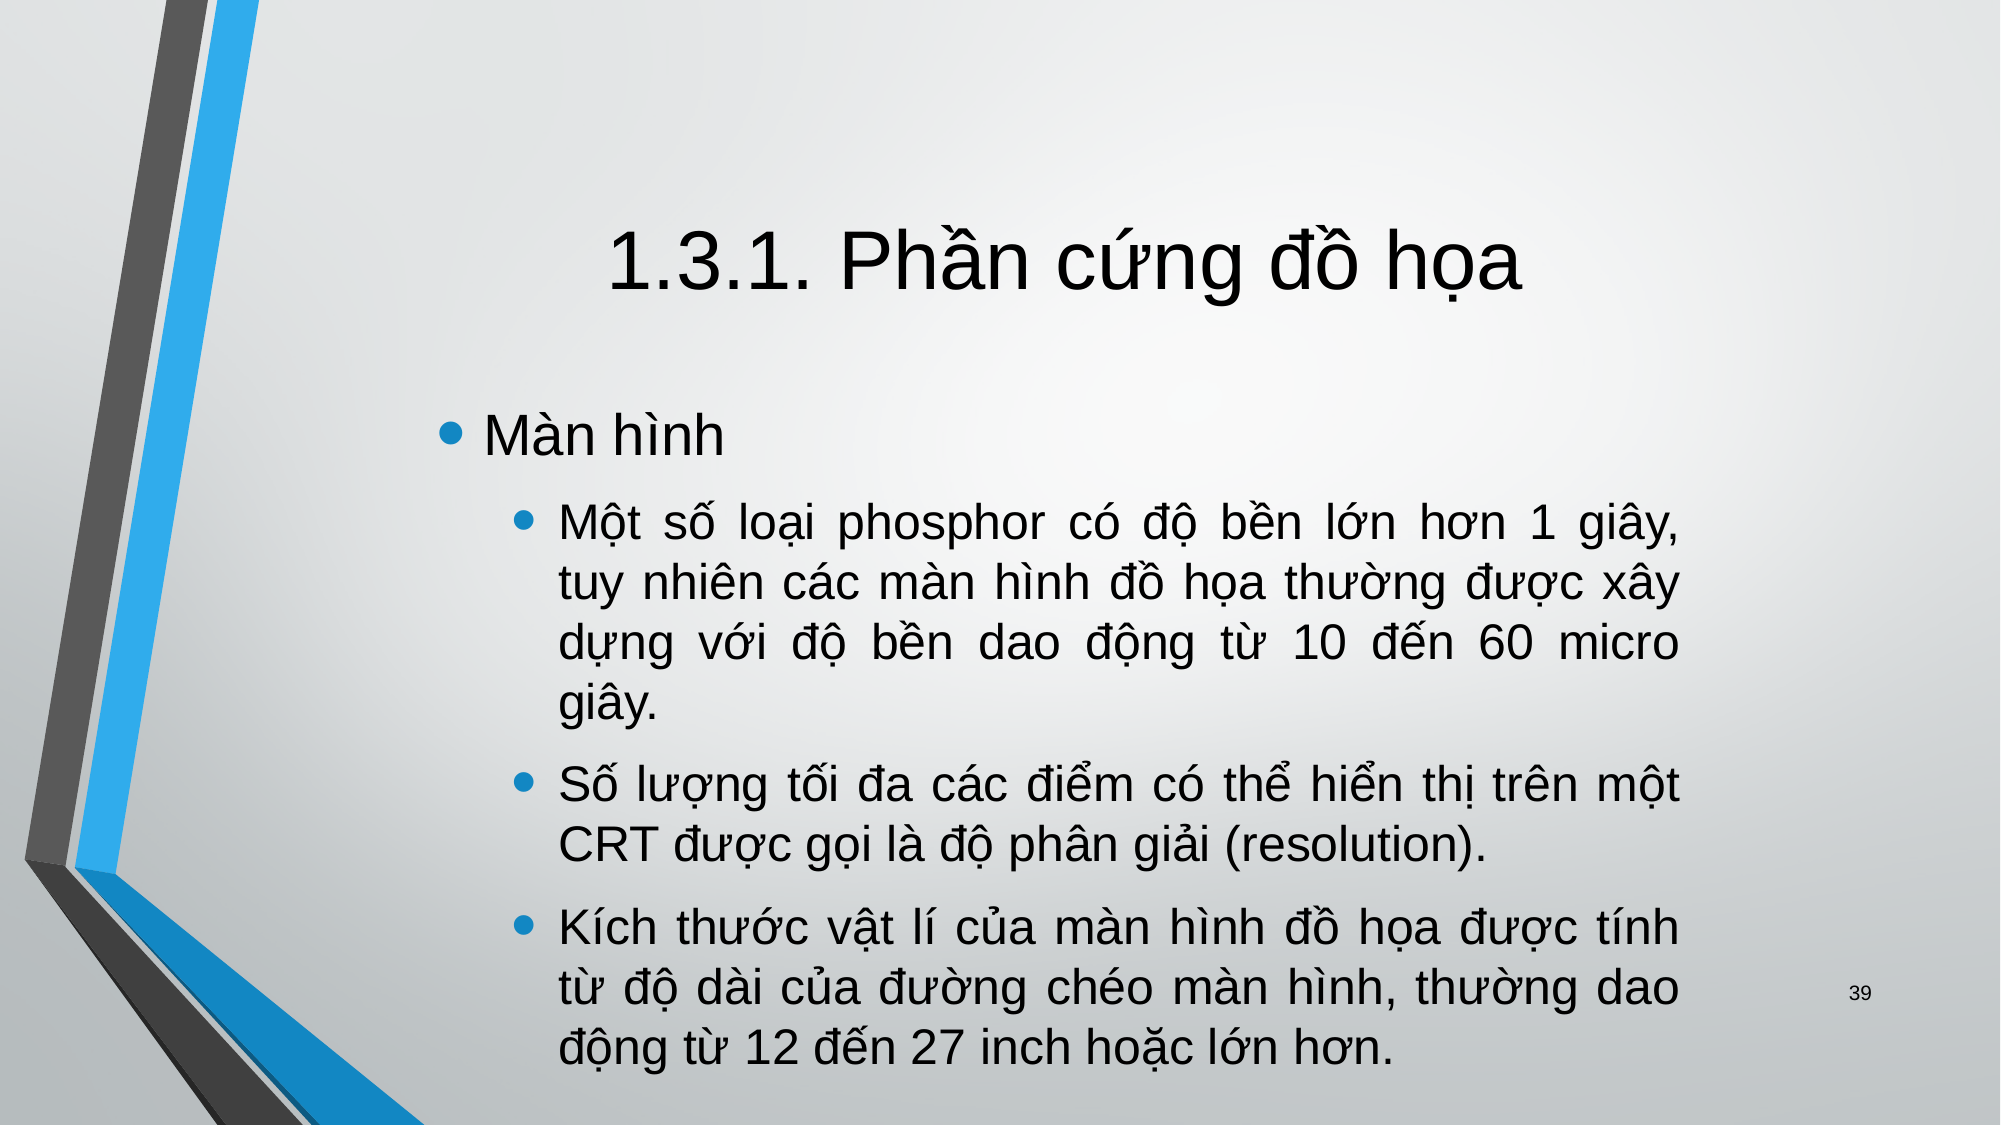

# 1.3.1. Phần cứng đồ họa
Màn hình
Một số loại phosphor có độ bền lớn hơn 1 giây, tuy nhiên các màn hình đồ họa thường được xây dựng với độ bền dao động từ 10 đến 60 micro giây.
Số lượng tối đa các điểm có thể hiển thị trên một CRT được gọi là độ phân giải (resolution).
Kích thước vật lí của màn hình đồ họa được tính từ độ dài của đường chéo màn hình, thường dao động từ 12 đến 27 inch hoặc lớn hơn.
39